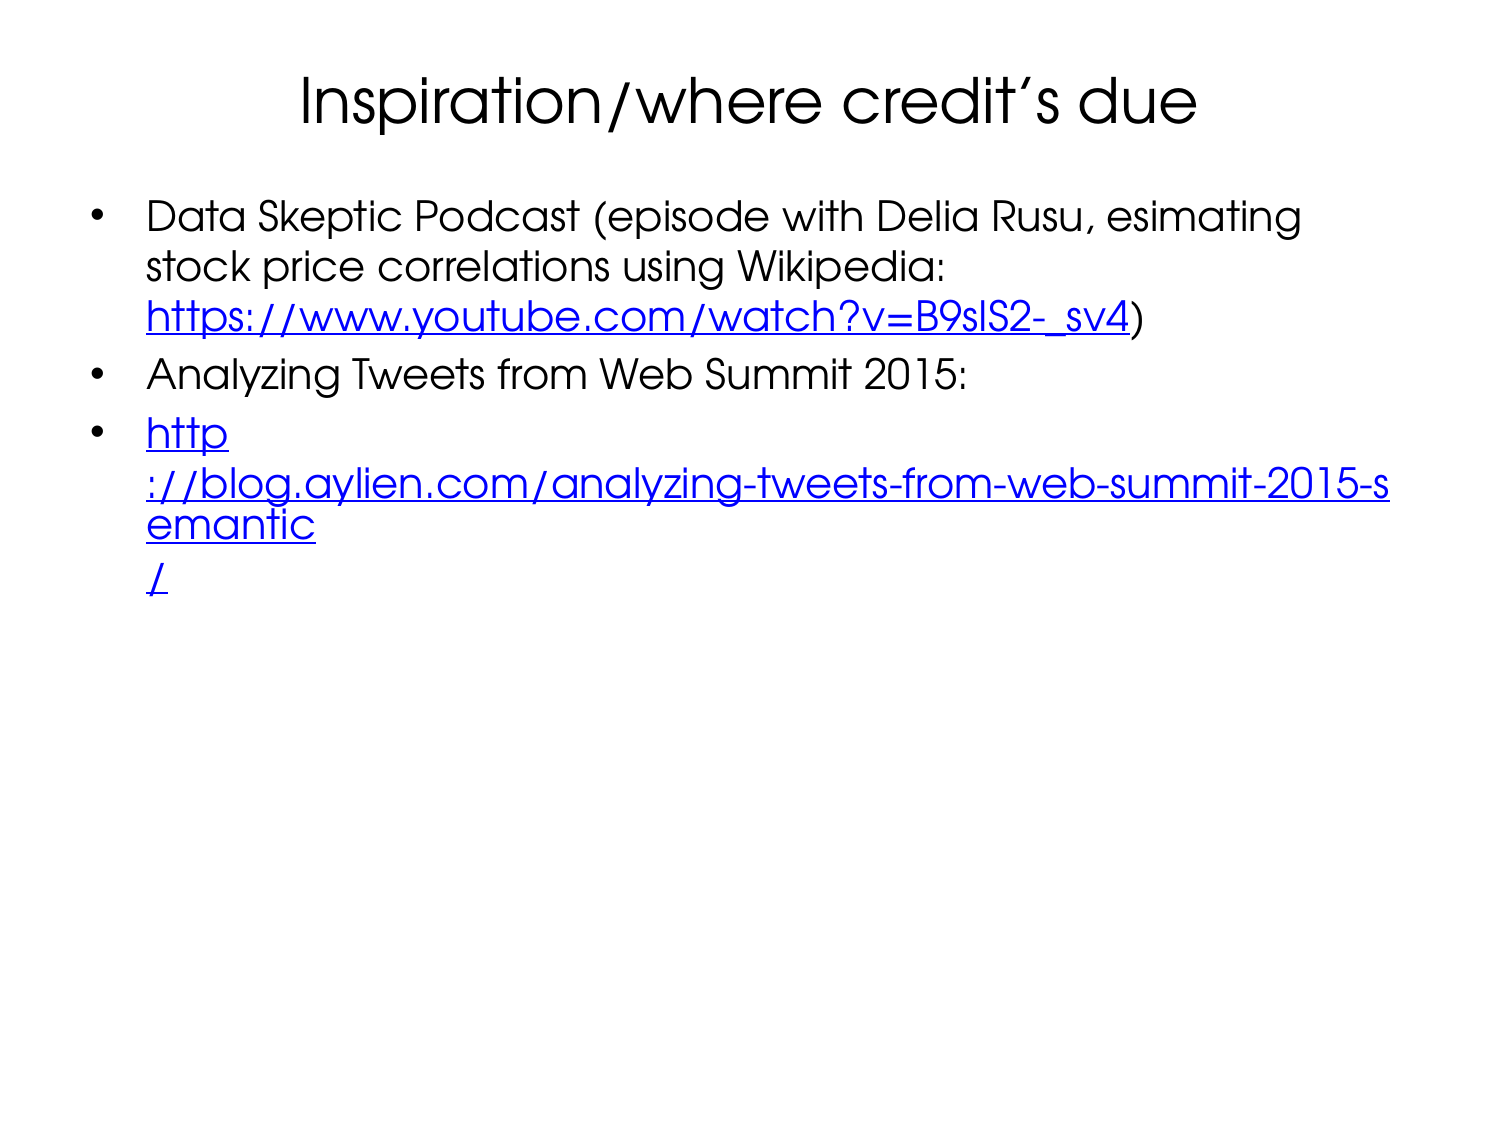

# Inspiration/where credit’s due
Data Skeptic Podcast (episode with Delia Rusu, esimating stock price correlations using Wikipedia: https://www.youtube.com/watch?v=B9sIS2-_sv4)
Analyzing Tweets from Web Summit 2015:
http://blog.aylien.com/analyzing-tweets-from-web-summit-2015-semantic/